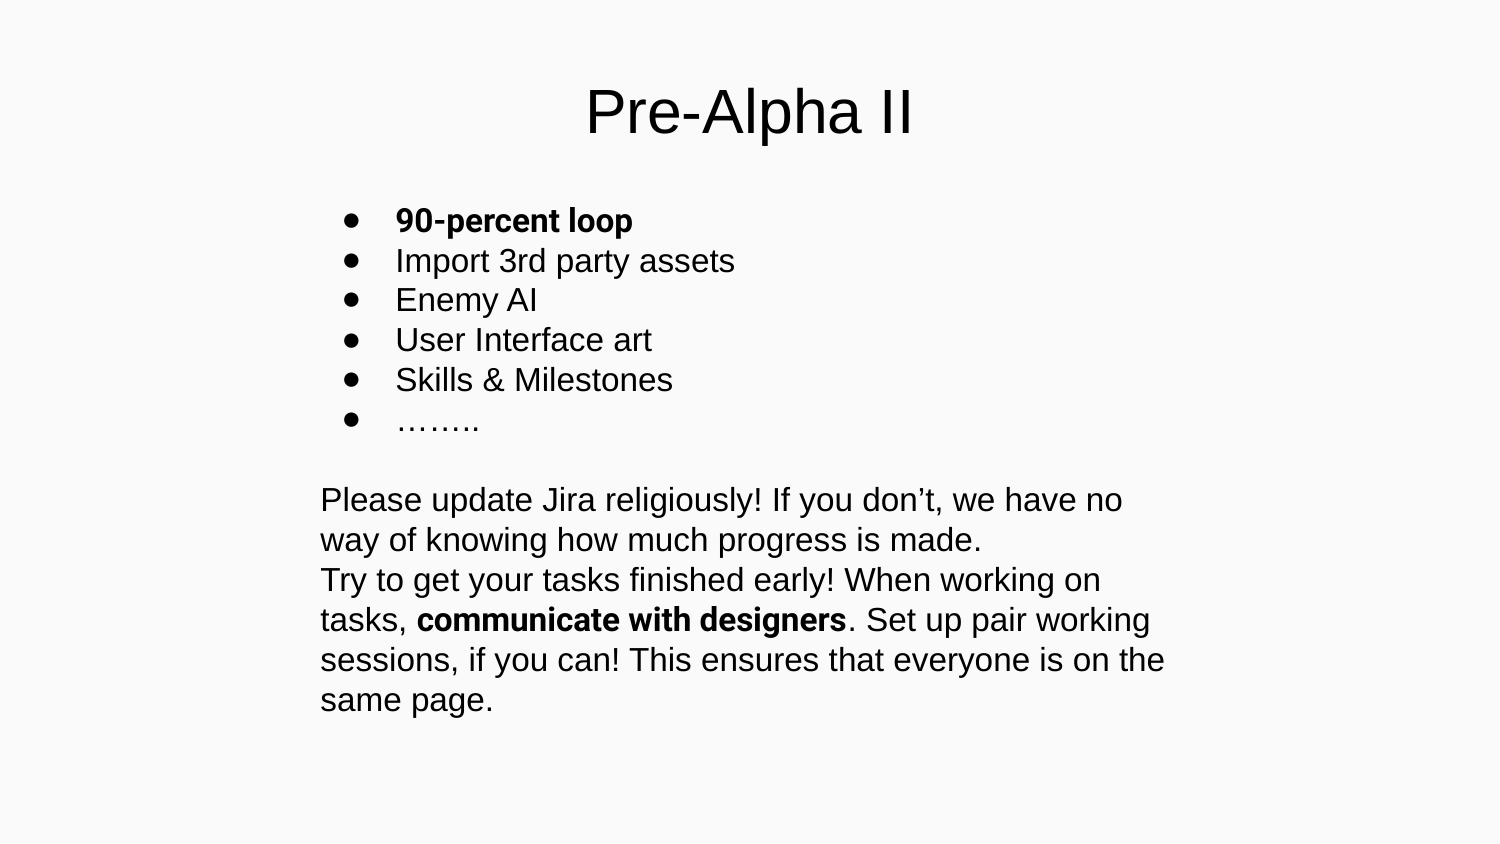

Pre-Alpha II

90-percent loop
Import 3rd party assets
Enemy AI
User Interface art
Skills & Milestones
……..

Please update Jira religiously! If you don’t, we have no way of knowing how much progress is made.
Try to get your tasks finished early! When working on tasks, communicate with designers. Set up pair working sessions, if you can! This ensures that everyone is on the same page.